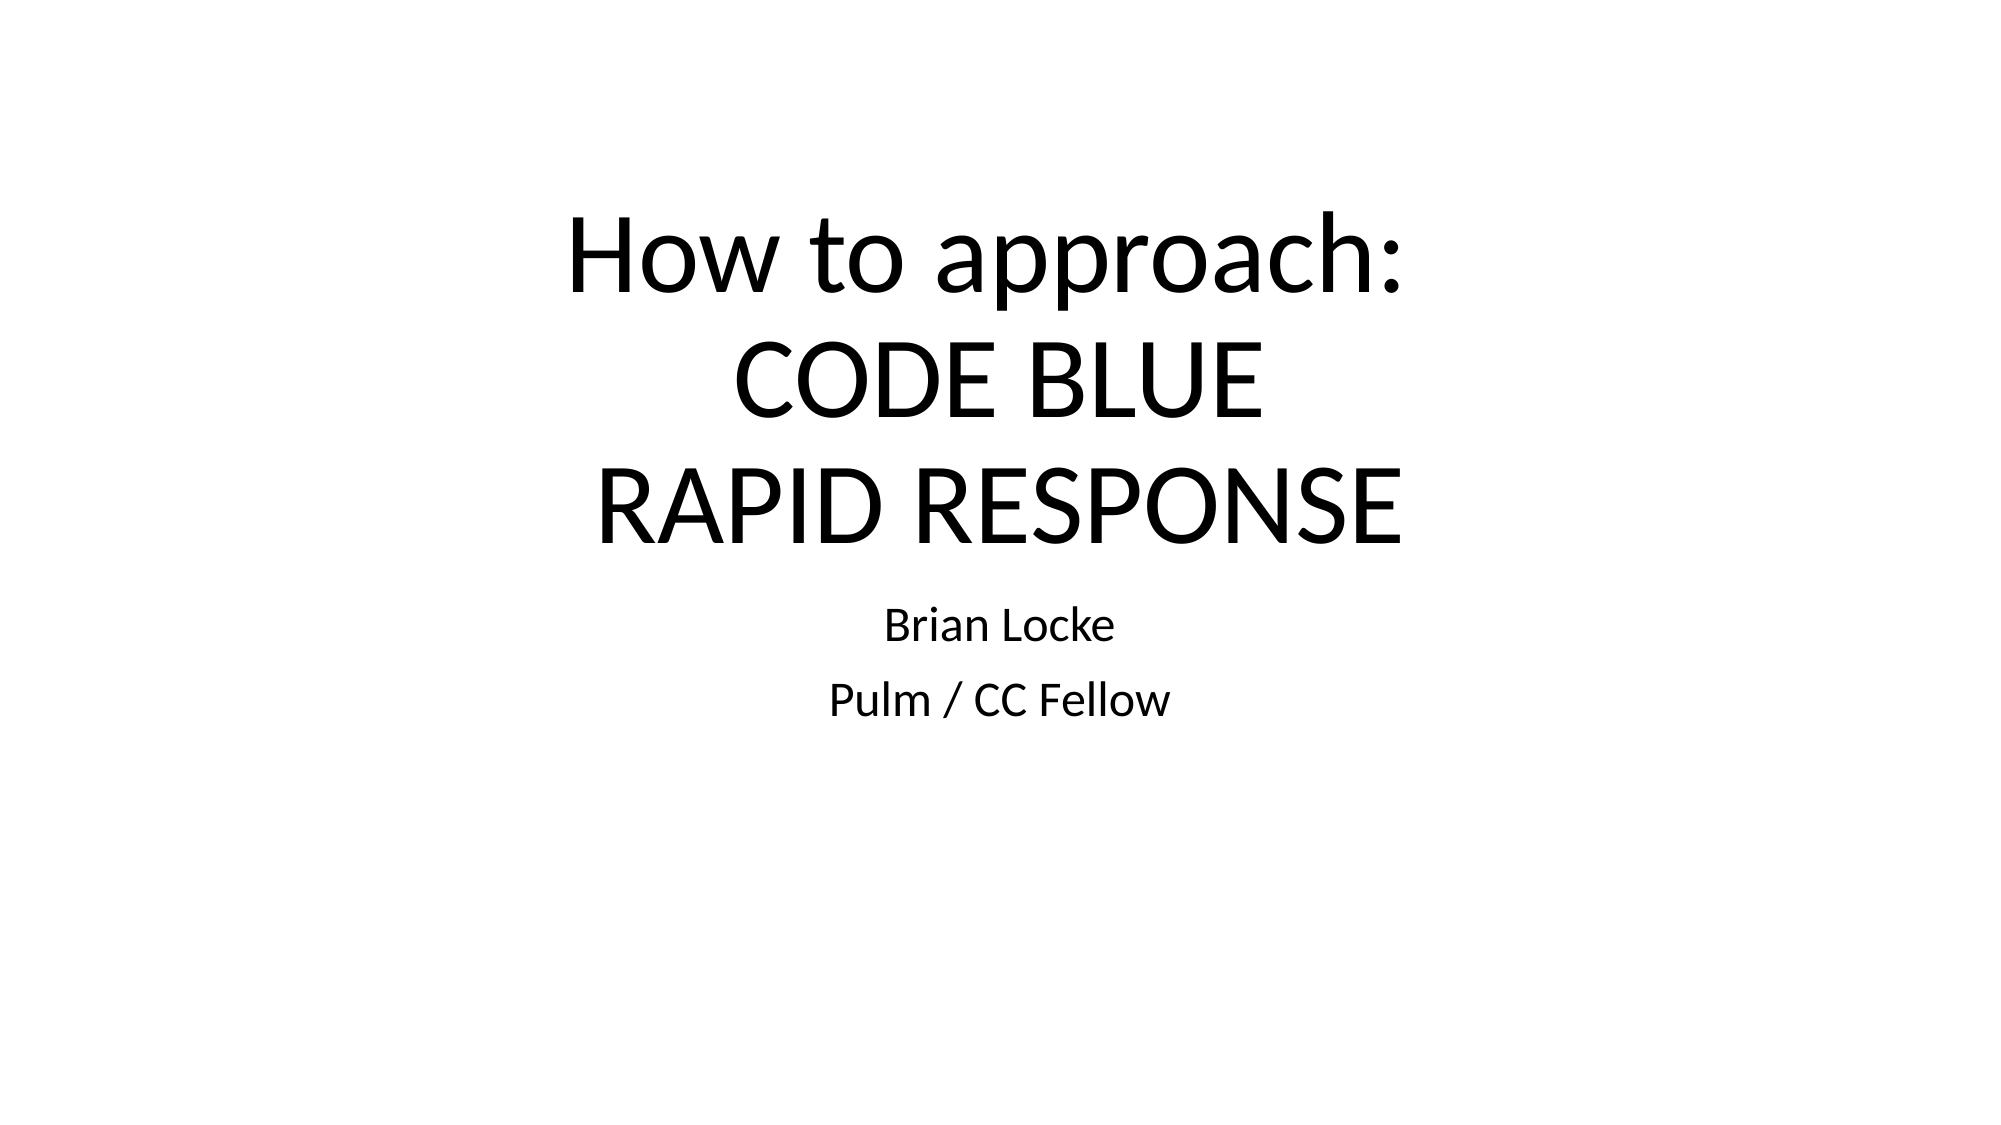

# How to approach: CODE BLUE RAPID RESPONSE
Brian Locke
Pulm / CC Fellow